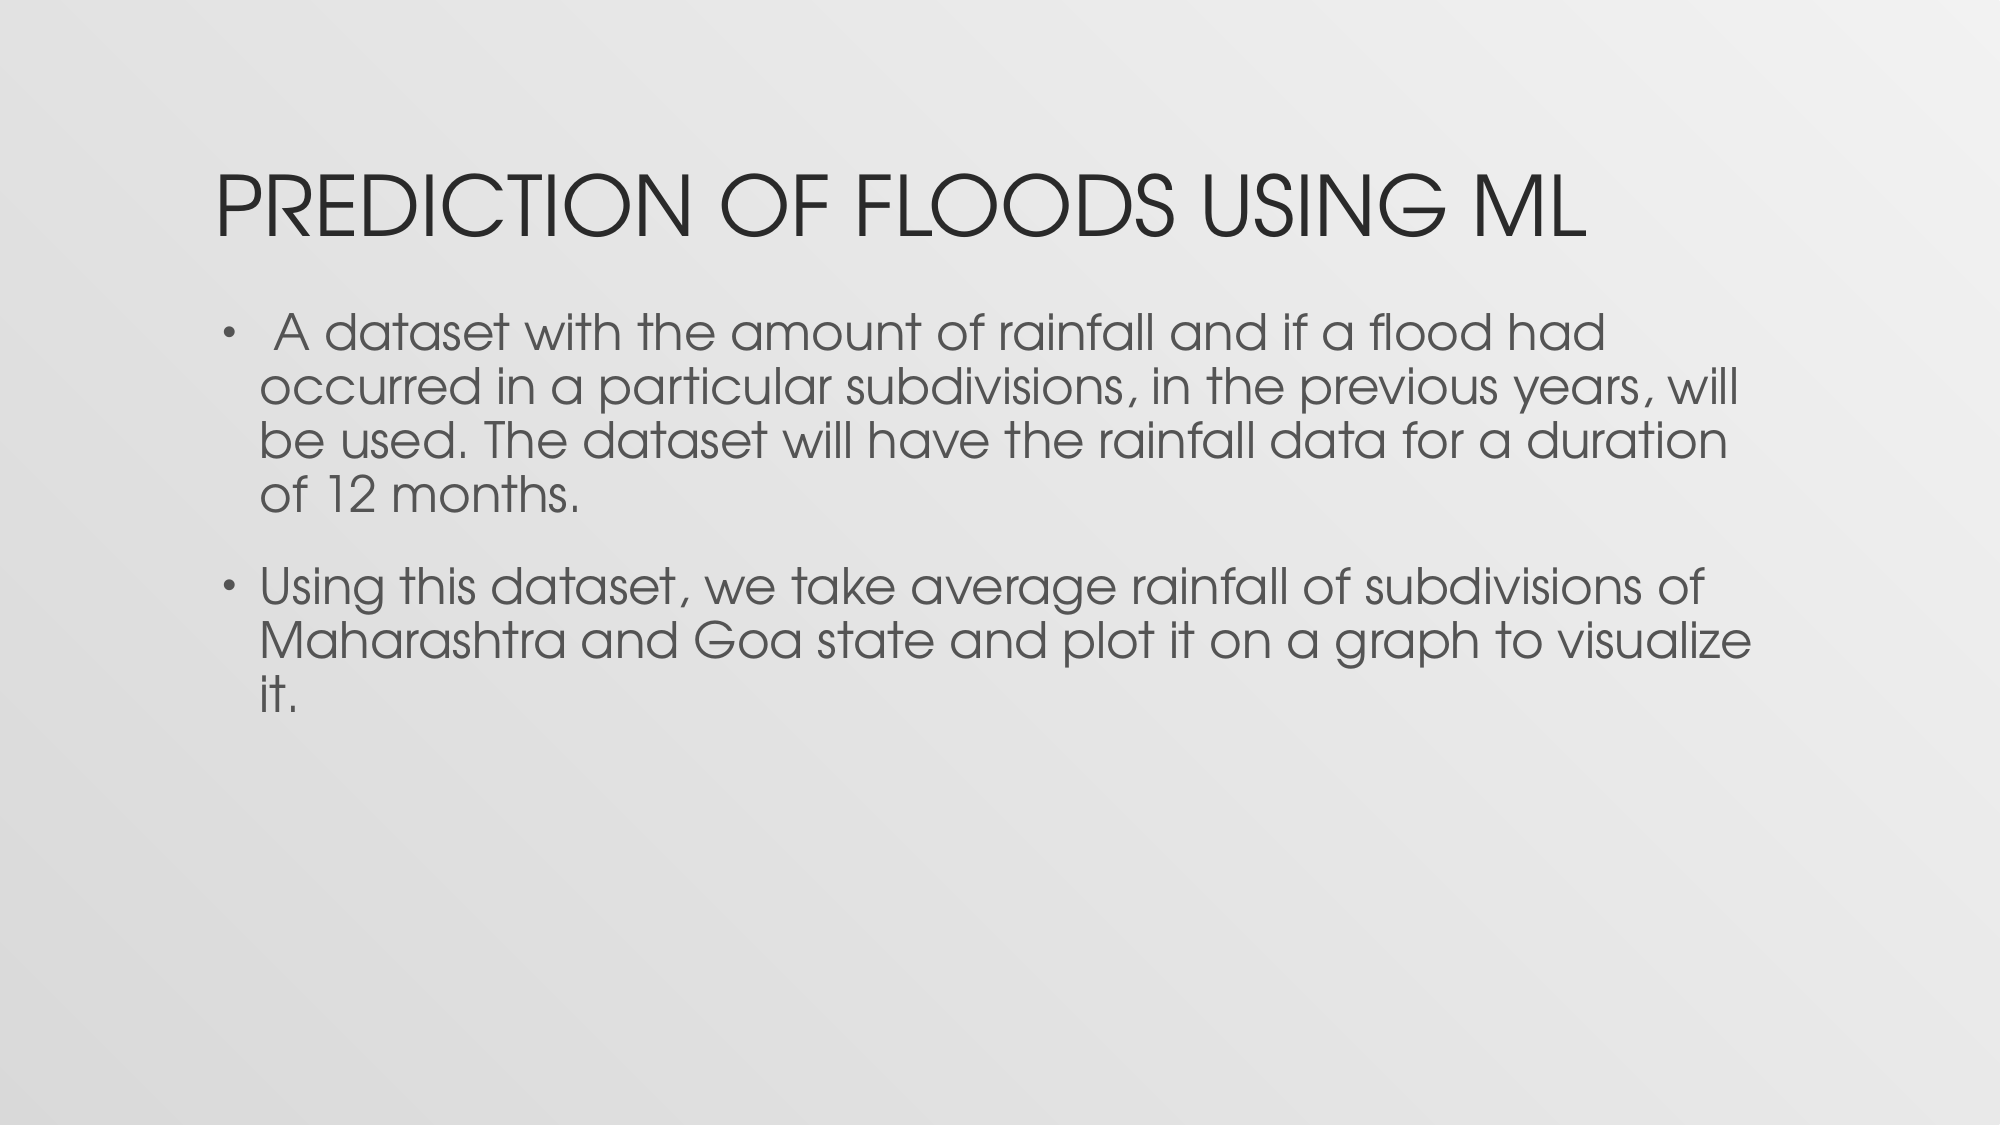

# Prediction of floods using ml
 A dataset with the amount of rainfall and if a flood had occurred in a particular subdivisions, in the previous years, will be used. The dataset will have the rainfall data for a duration of 12 months.
Using this dataset, we take average rainfall of subdivisions of Maharashtra and Goa state and plot it on a graph to visualize it.